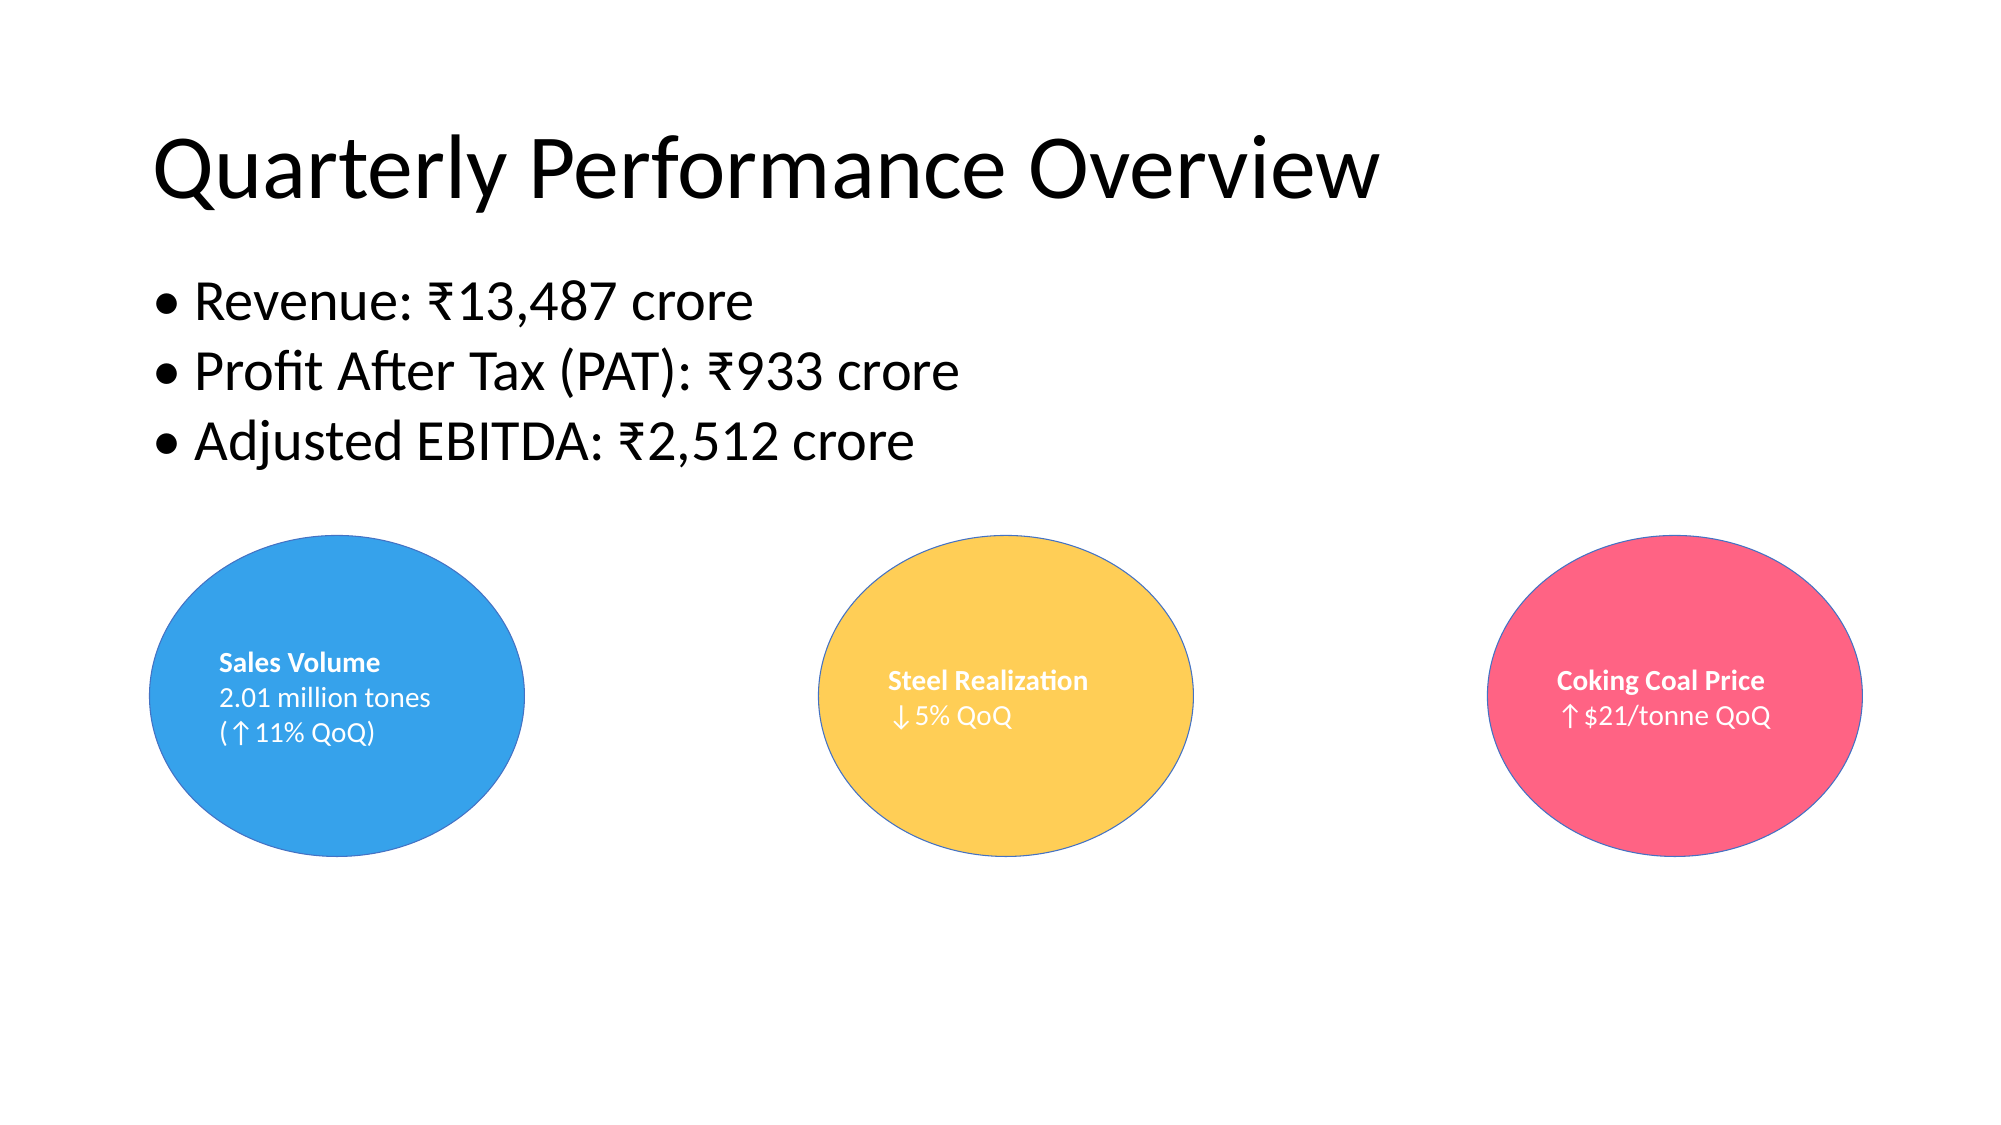

# Quarterly Performance Overview
• Revenue: ₹13,487 crore
• Profit After Tax (PAT): ₹933 crore
• Adjusted EBITDA: ₹2,512 crore

Sales Volume
2.01 million tones (↑11% QoQ)
Steel Realization
↓5% QoQ
Coking Coal Price
↑$21/tonne QoQ